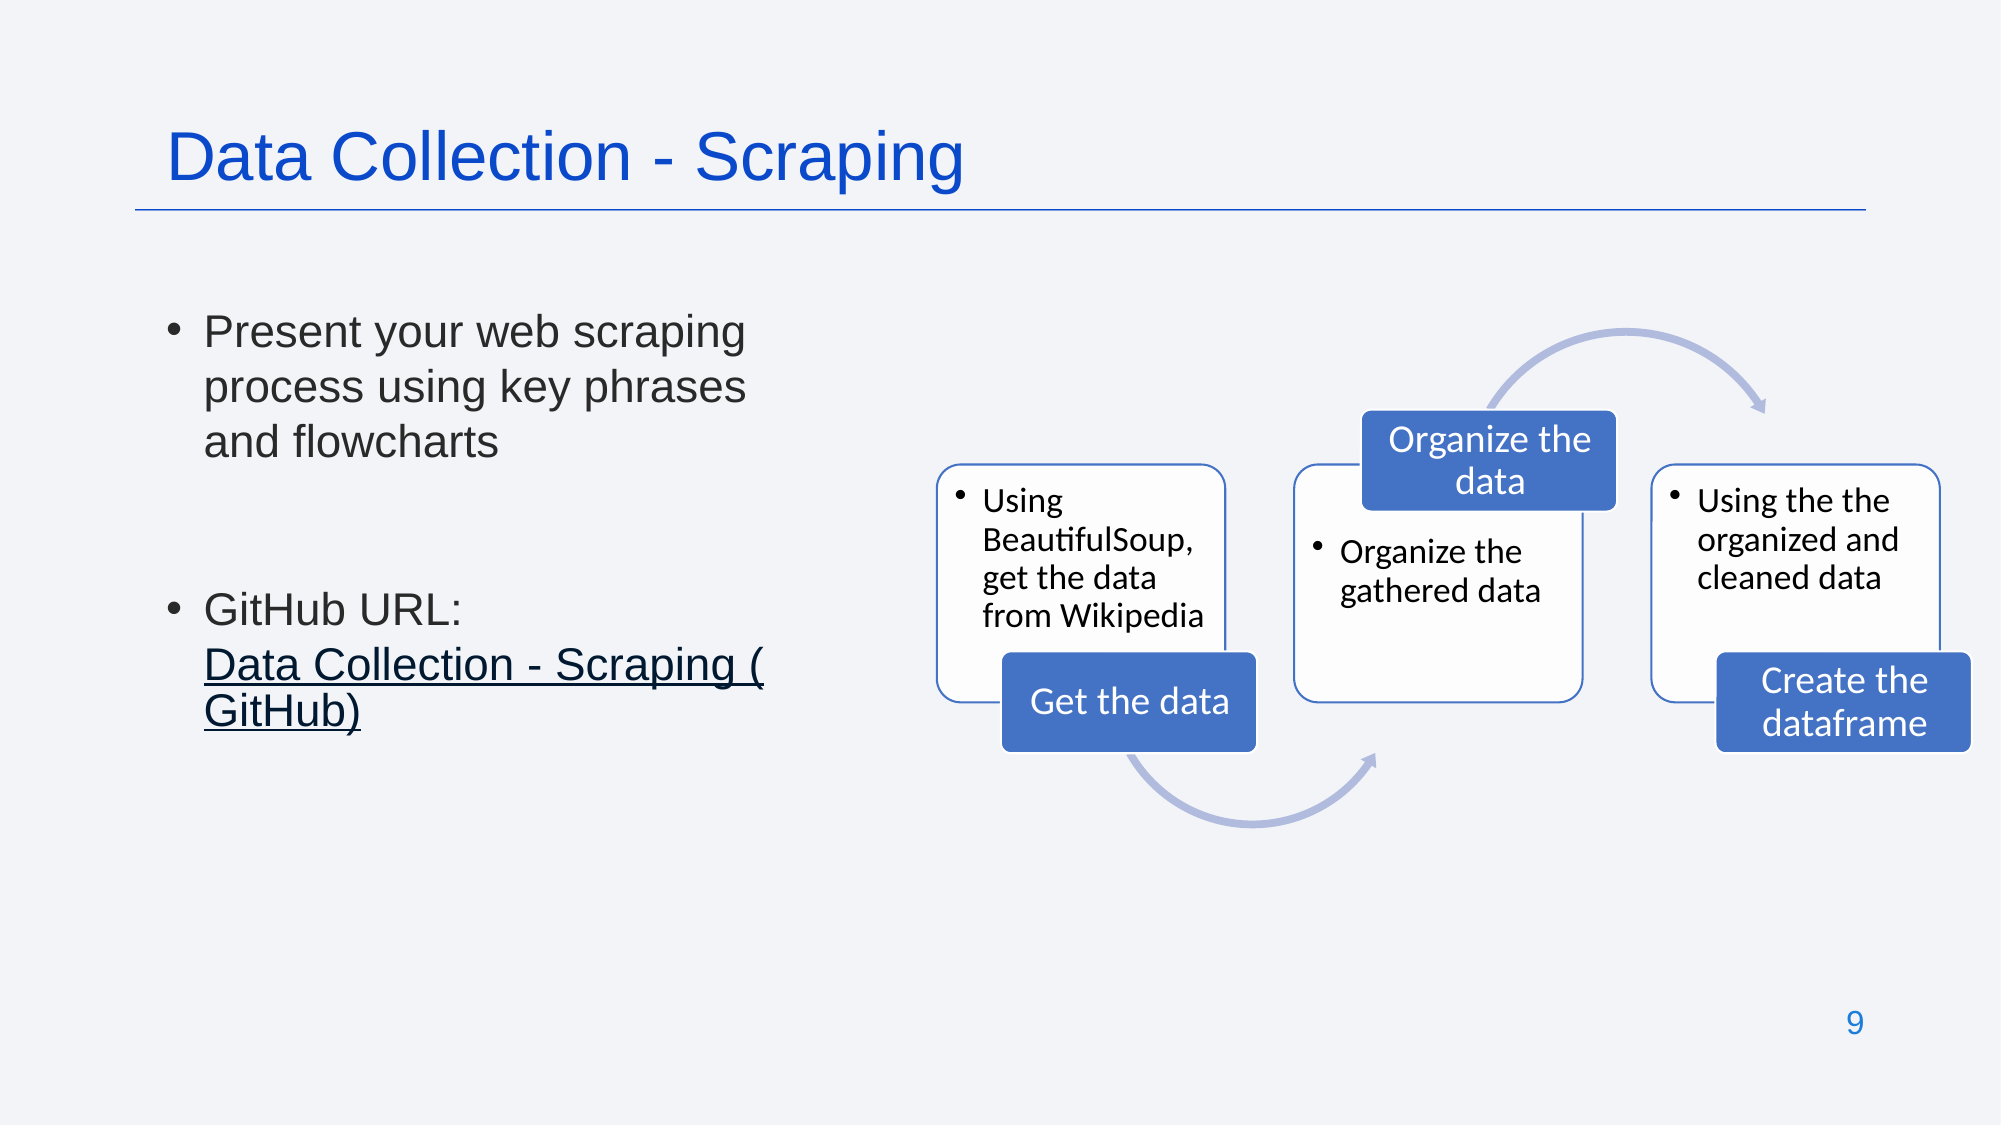

Data Collection - Scraping
Using BeautifulSoup, get the data from Wikipedia
Get the data
Organize the gathered data
Organize the data
Using the the organized and cleaned data
Create the dataframe
Present your web scraping process using key phrases and flowcharts

GitHub URL: Data Collection - Scraping (GitHub)
9